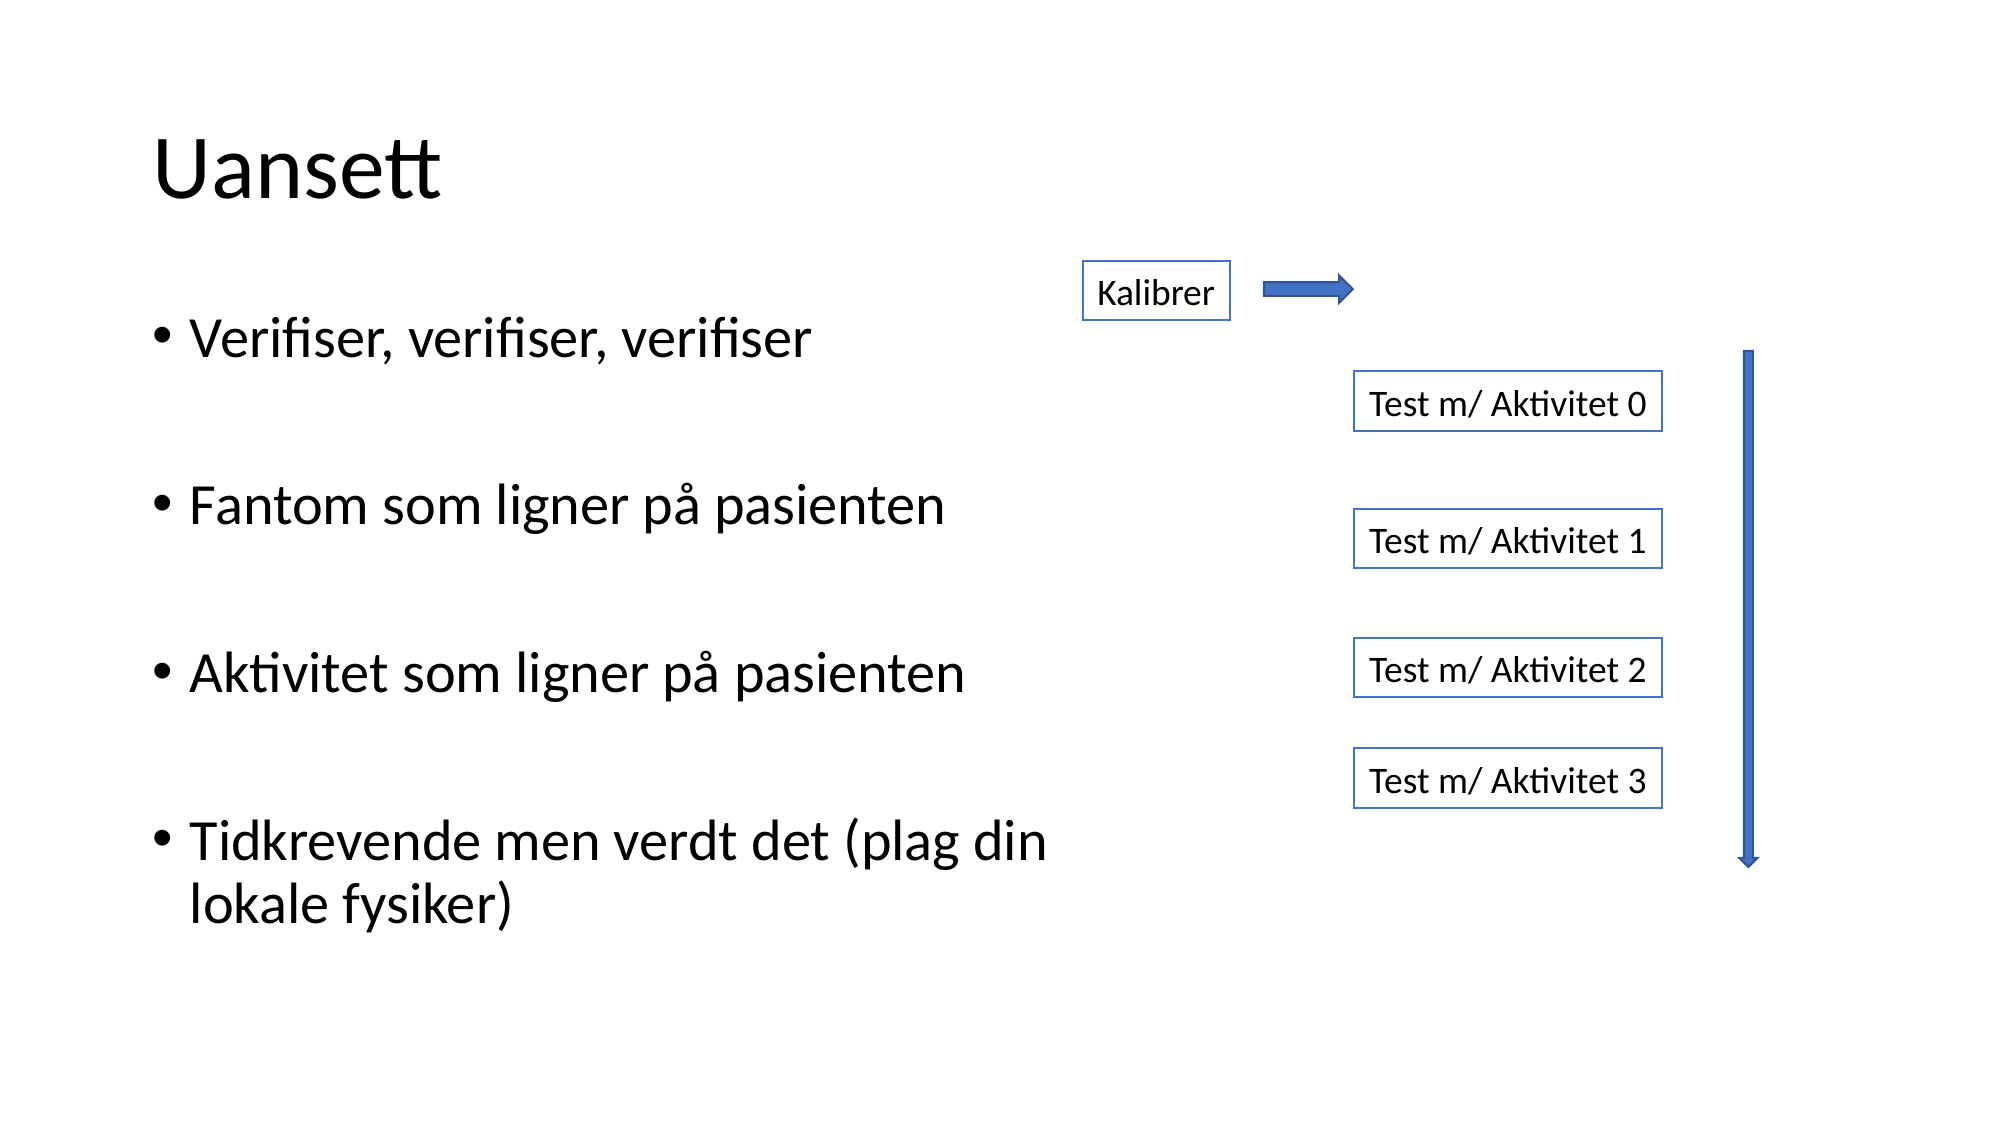

# Uansett
Kalibrer

Verifiser, verifiser, verifiser

Fantom som ligner på pasienten

Aktivitet som ligner på pasienten

Tidkrevende men verdt det (plag din lokale fysiker)

Test m/ Aktivitet 0
Test m/ Aktivitet 1
Test m/ Aktivitet 2
Test m/ Aktivitet 3